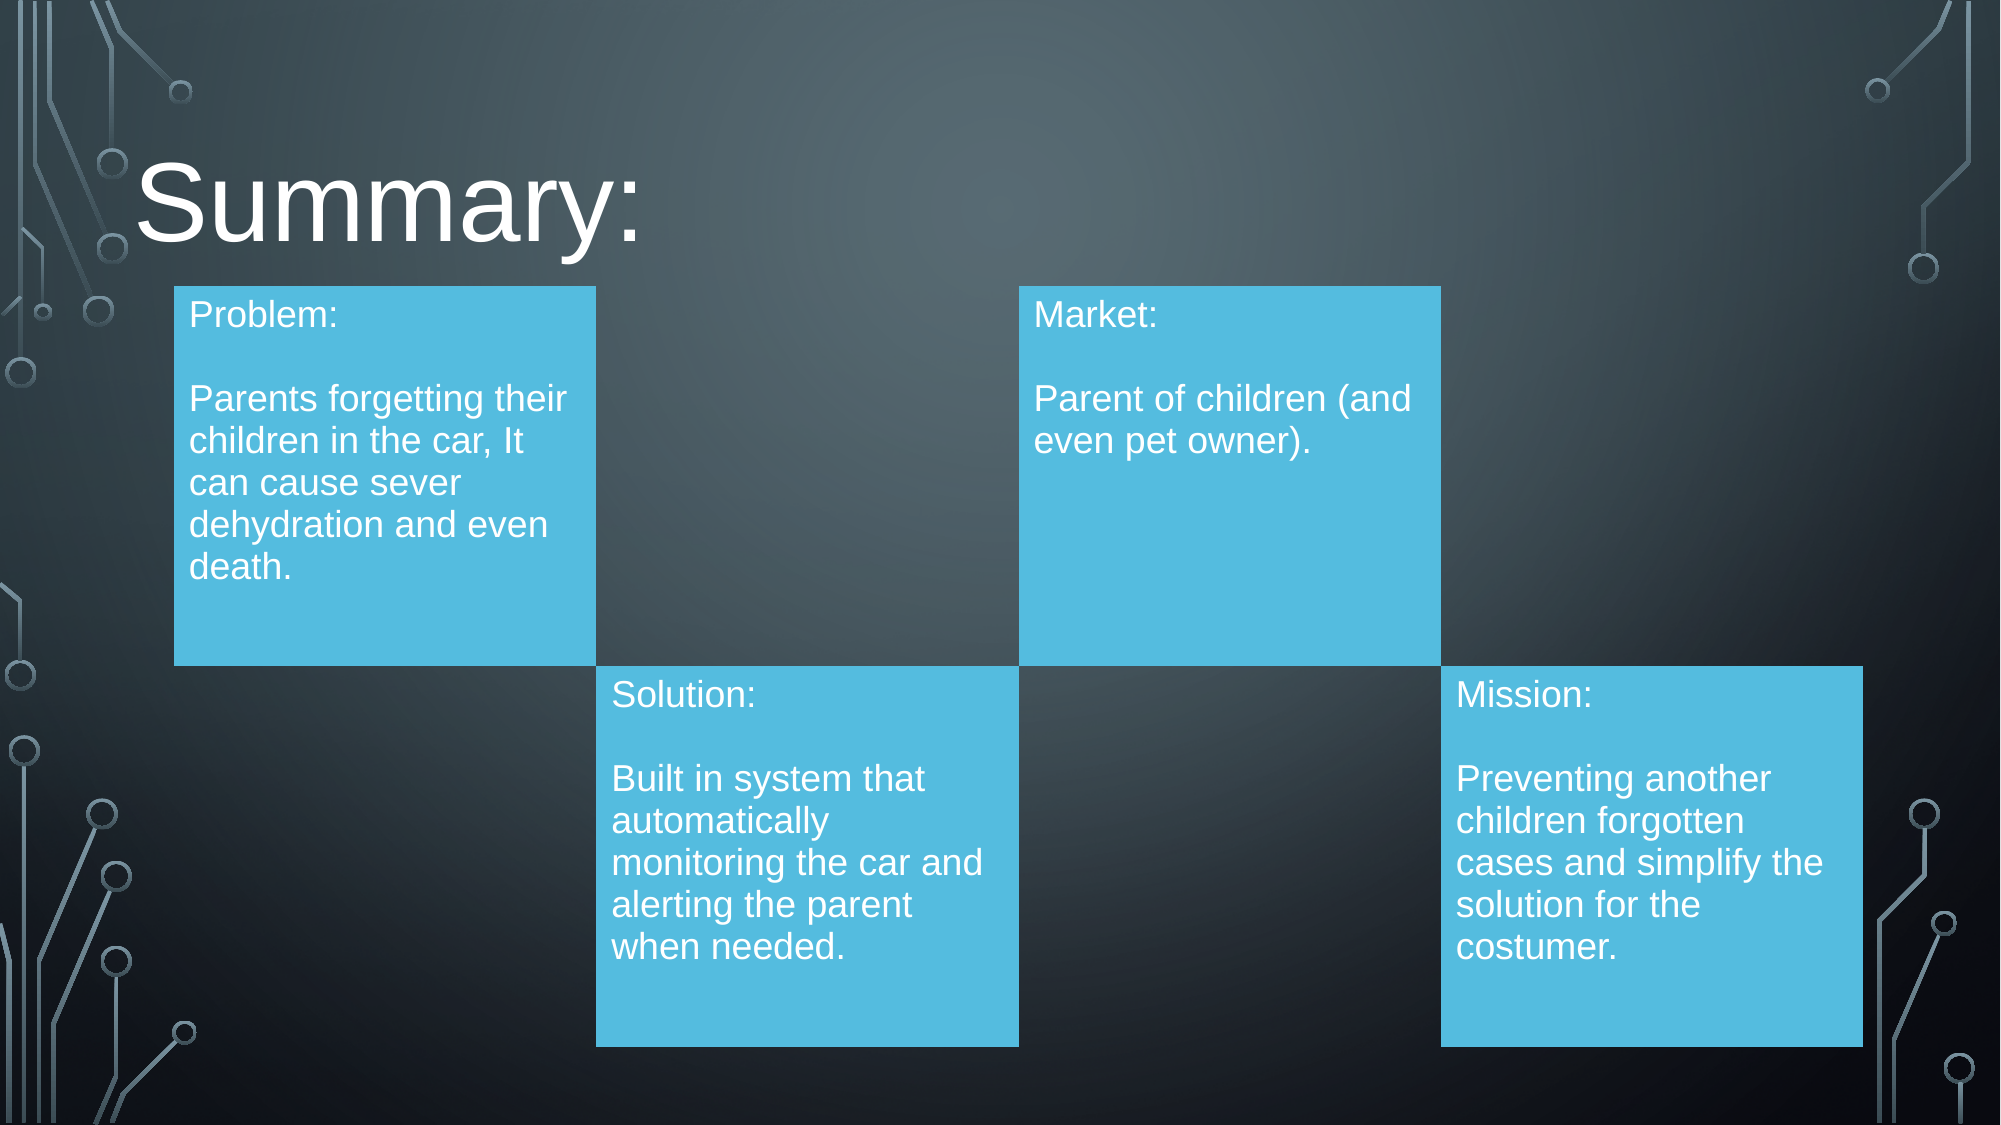

Summary:
| Problem: Parents forgetting their children in the car, It can cause sever dehydration and even death. |  | Market: Parent of children (and even pet owner). |  |
| --- | --- | --- | --- |
|  | Solution: Built in system that automatically monitoring the car and alerting the parent when needed. |  | Mission: Preventing another children forgotten cases and simplify the solution for the costumer. |